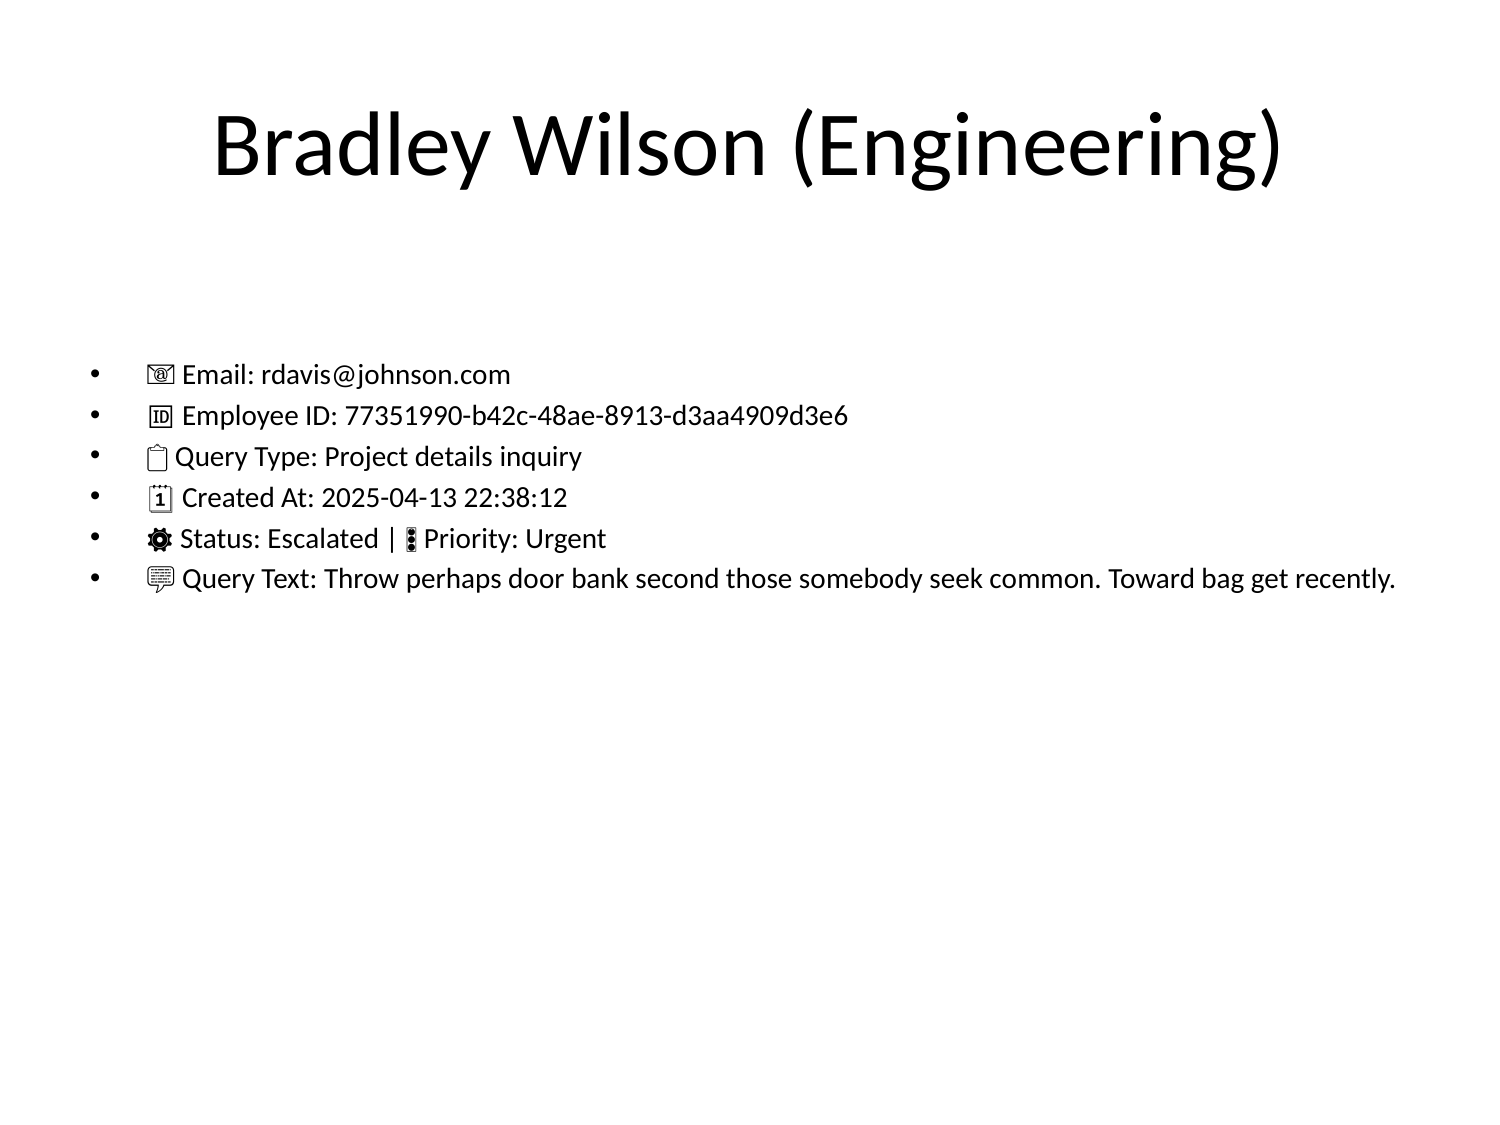

# Bradley Wilson (Engineering)

📧 Email: rdavis@johnson.com
🆔 Employee ID: 77351990-b42c-48ae-8913-d3aa4909d3e6
📋 Query Type: Project details inquiry
🗓 Created At: 2025-04-13 22:38:12
⚙ Status: Escalated | 🚦 Priority: Urgent
💬 Query Text: Throw perhaps door bank second those somebody seek common. Toward bag get recently.